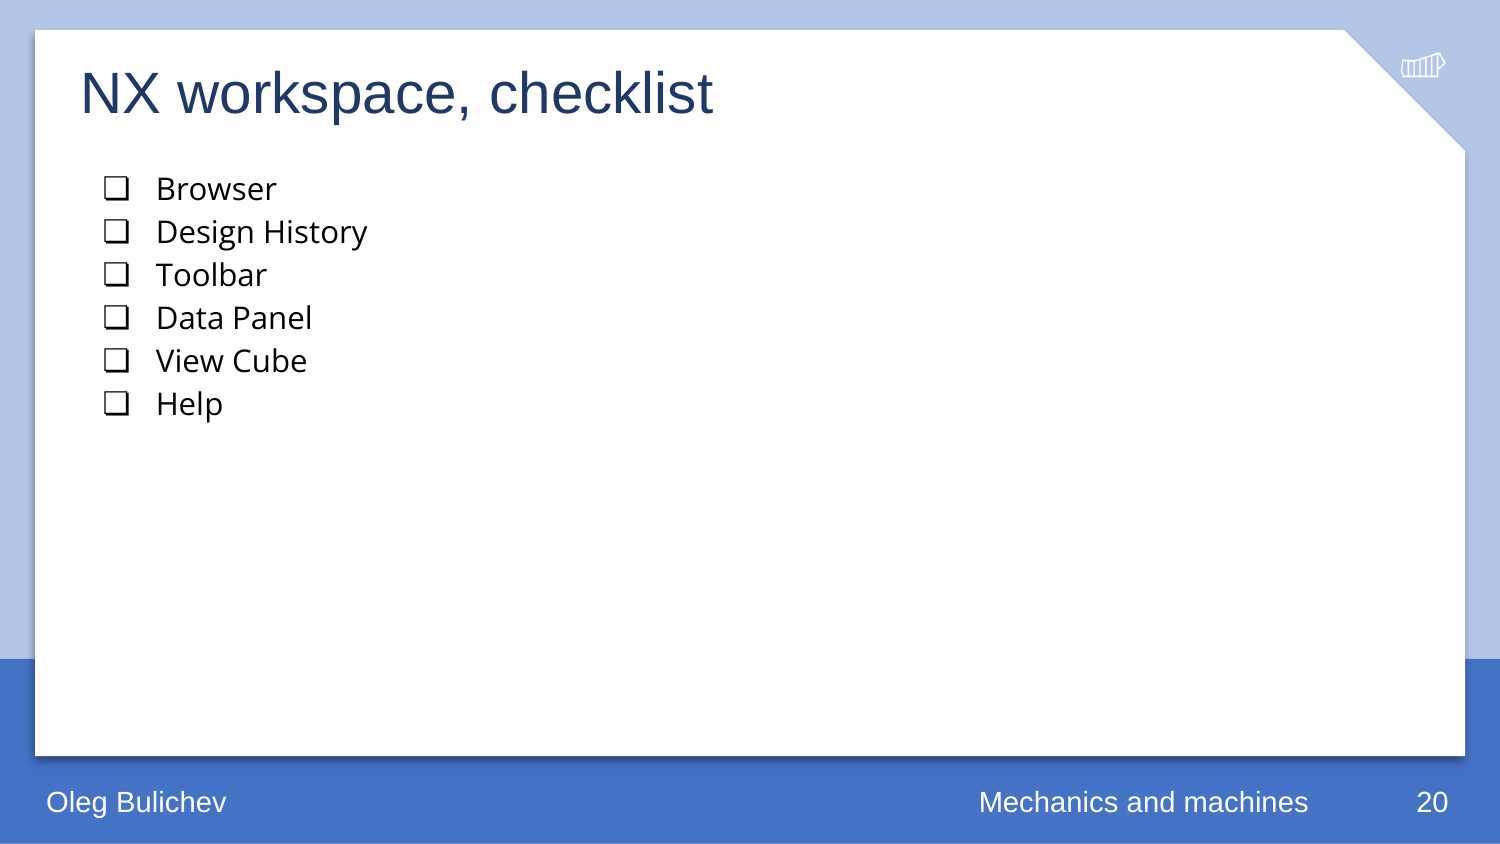

# NX workspace, checklist
Browser
Design History
Toolbar
Data Panel
View Cube
Help